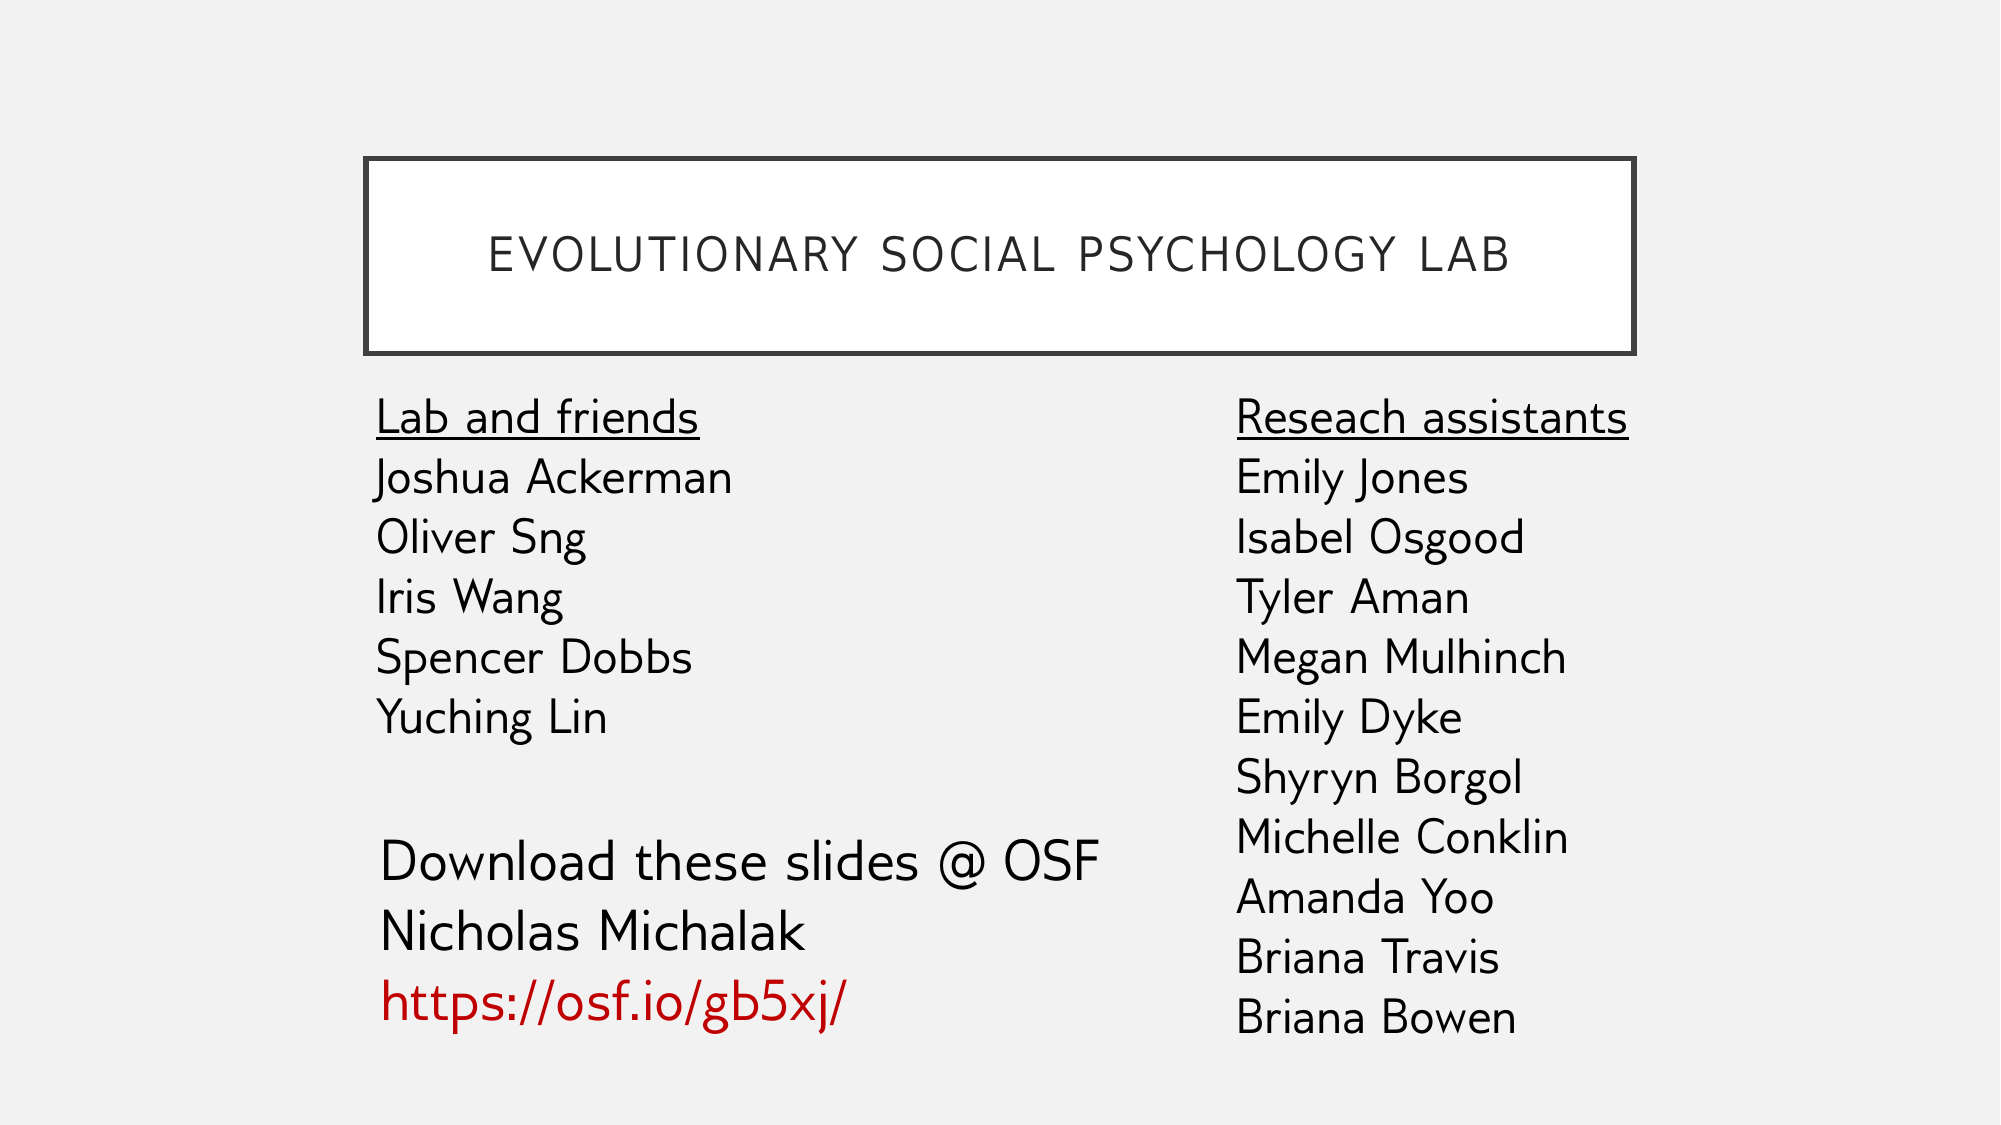

# Evolutionary social psychology lab
Lab and friends
Joshua Ackerman
Oliver Sng
Iris Wang
Spencer Dobbs
Yuching Lin

Reseach assistants
Emily Jones
Isabel Osgood
Tyler Aman
Megan Mulhinch
Emily Dyke
Shyryn Borgol
Michelle Conklin
Amanda Yoo
Briana Travis
Briana Bowen
Download these slides @ OSF Nicholas Michalak https://osf.io/gb5xj/